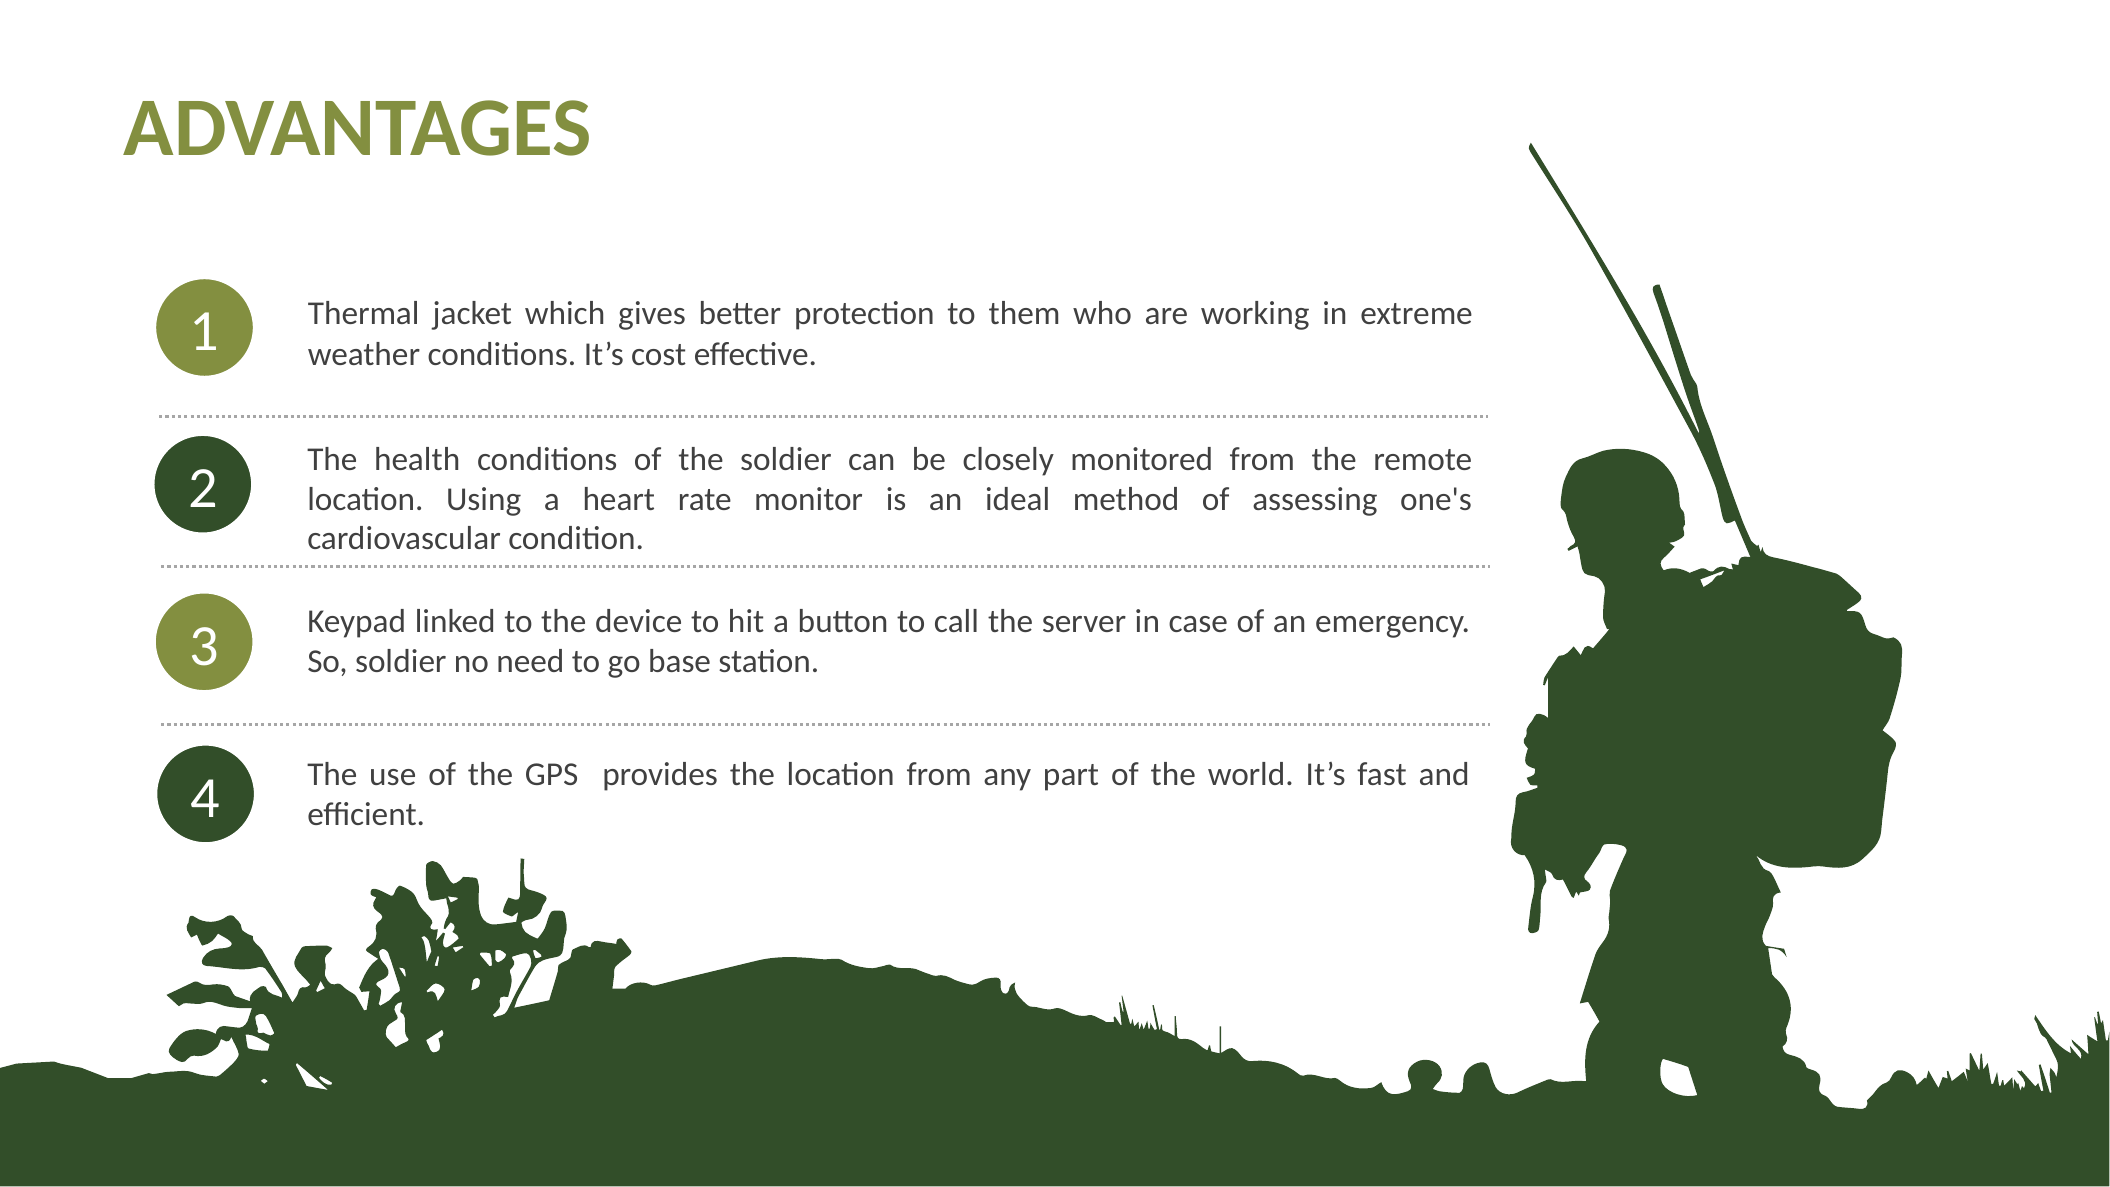

ADVANTAGES
1
Thermal jacket which gives better protection to them who are working in extreme weather conditions. It’s cost effective.

The health conditions of the soldier can be closely monitored from the remote location. Using a heart rate monitor is an ideal method of assessing one's cardiovascular condition.

2

Keypad linked to the device to hit a button to call the server in case of an emergency. So, soldier no need to go base station.
3

The use of the GPS  provides the location from any part of the world. It’s fast and efficient.
4